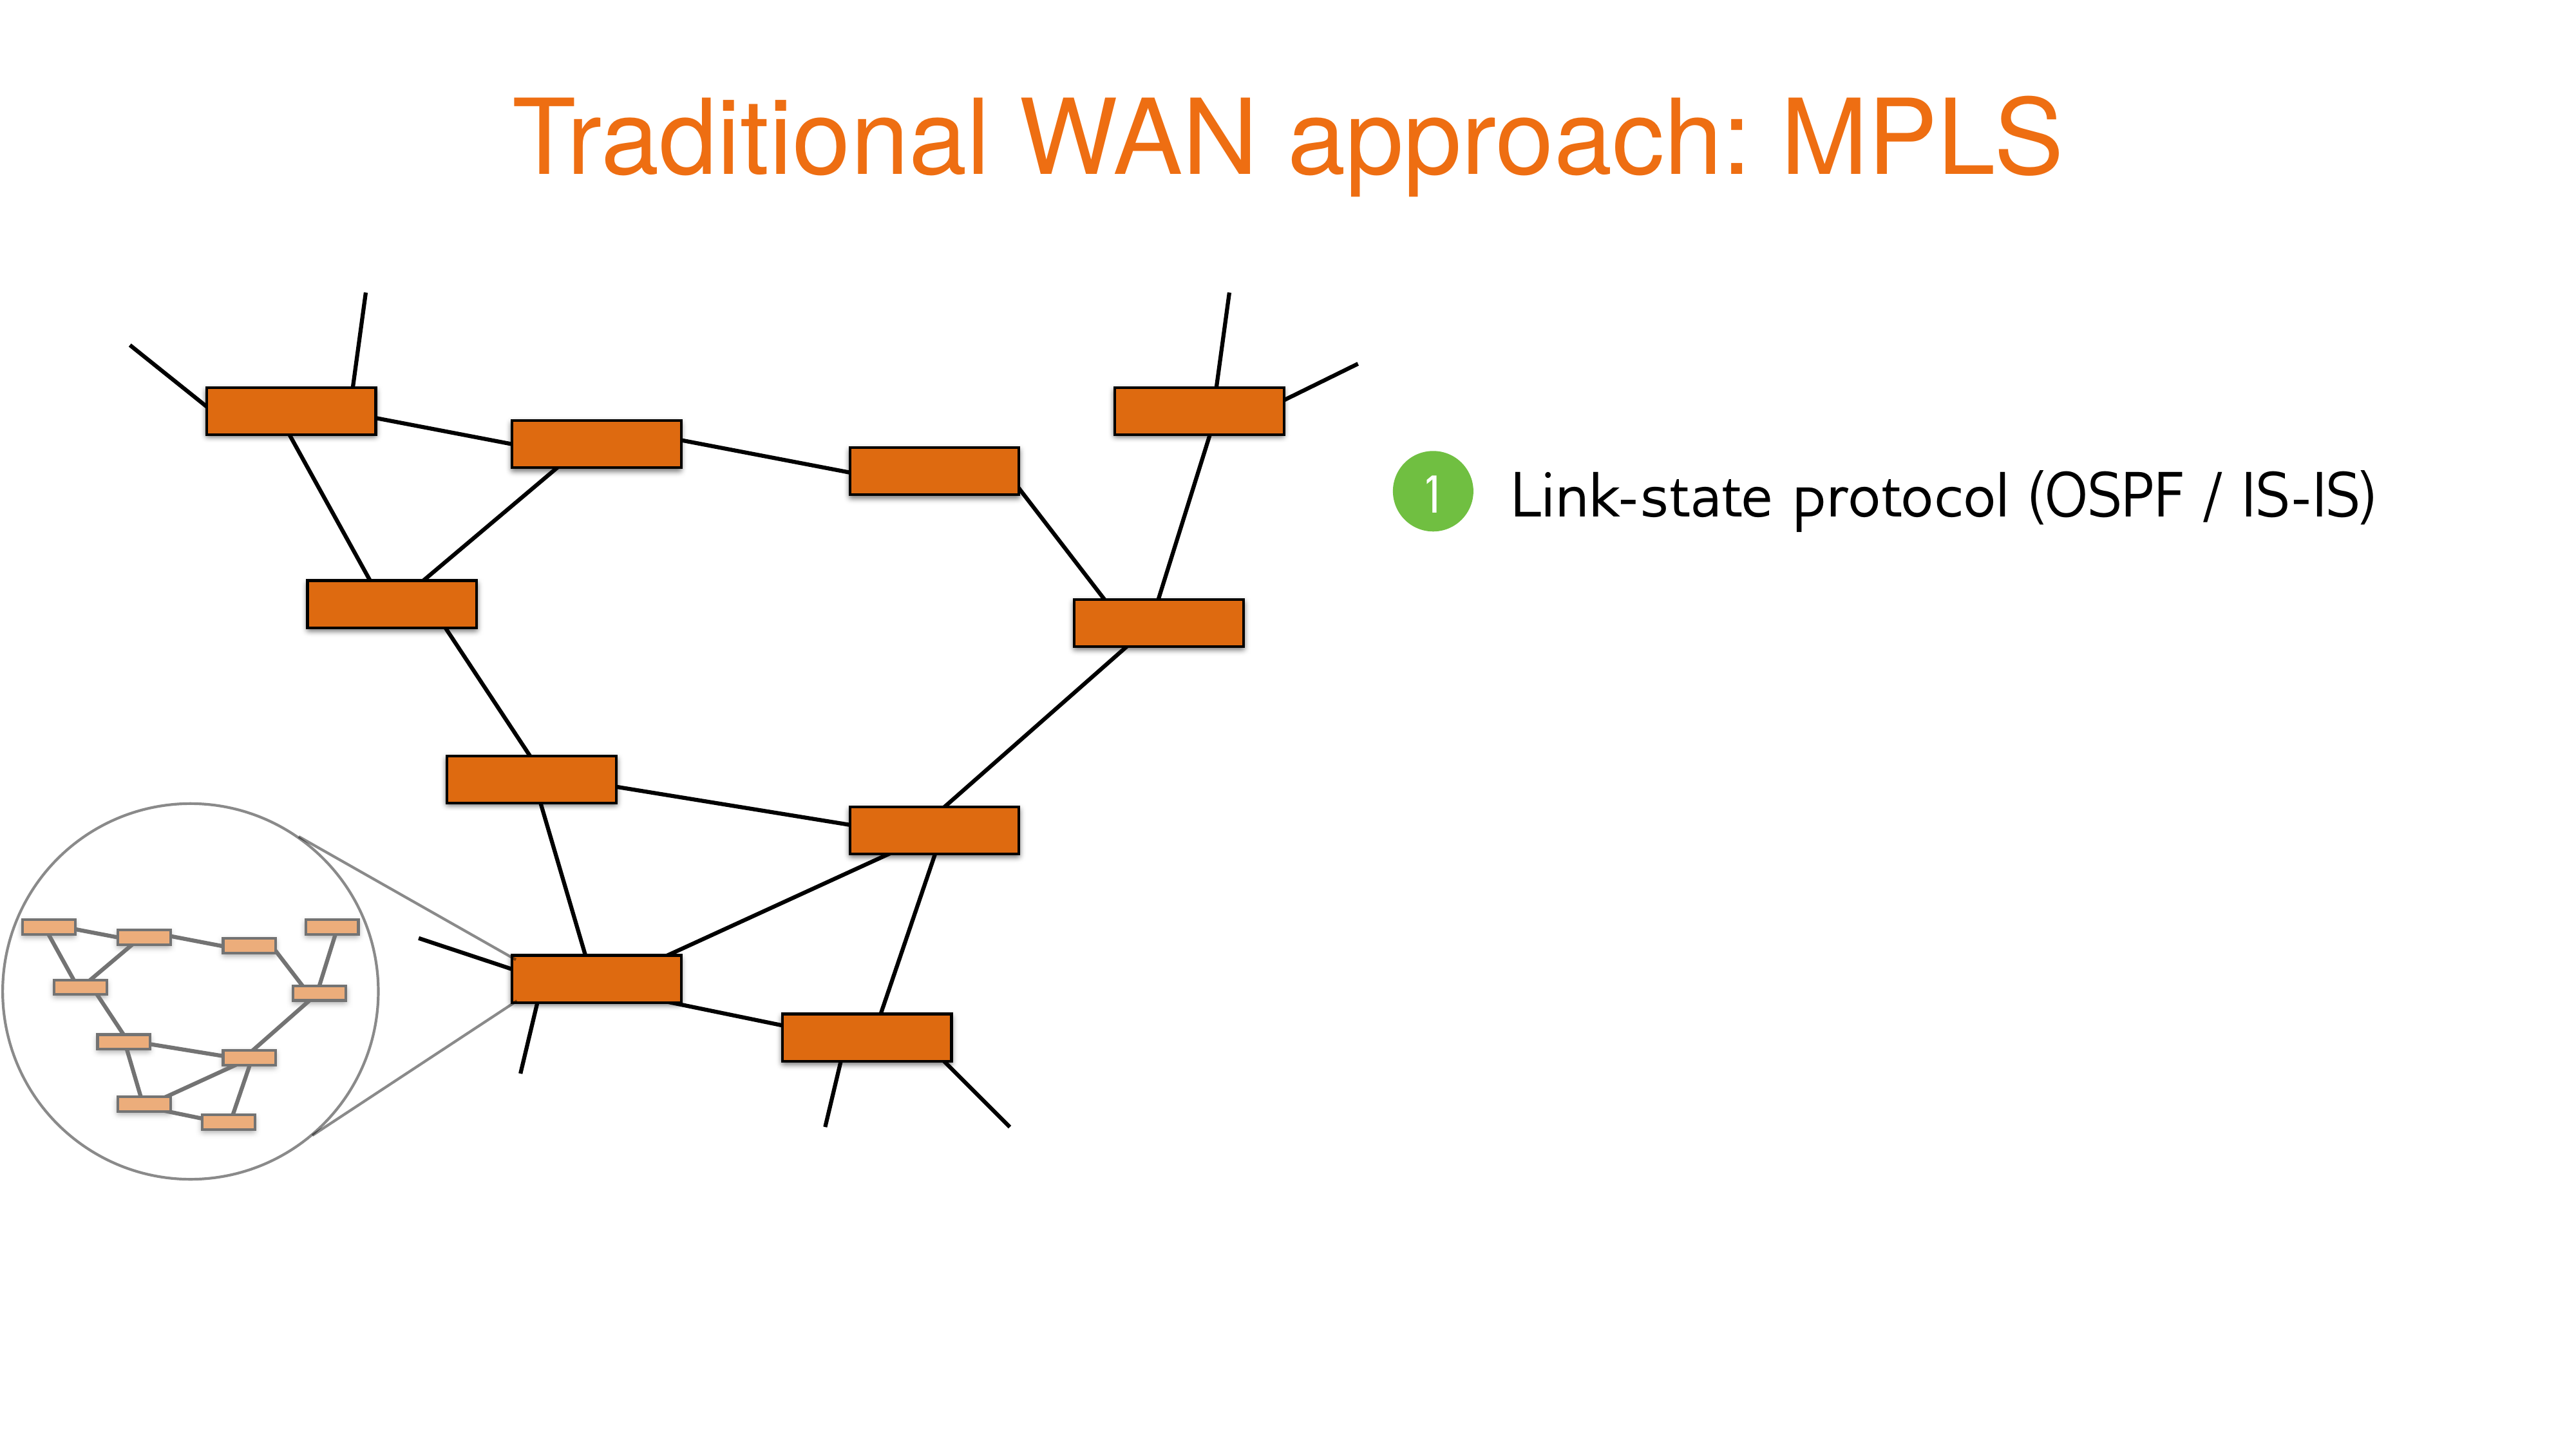

# Traditional WAN approach: MPLS

Link-state protocol (OSPF / IS-IS)
1